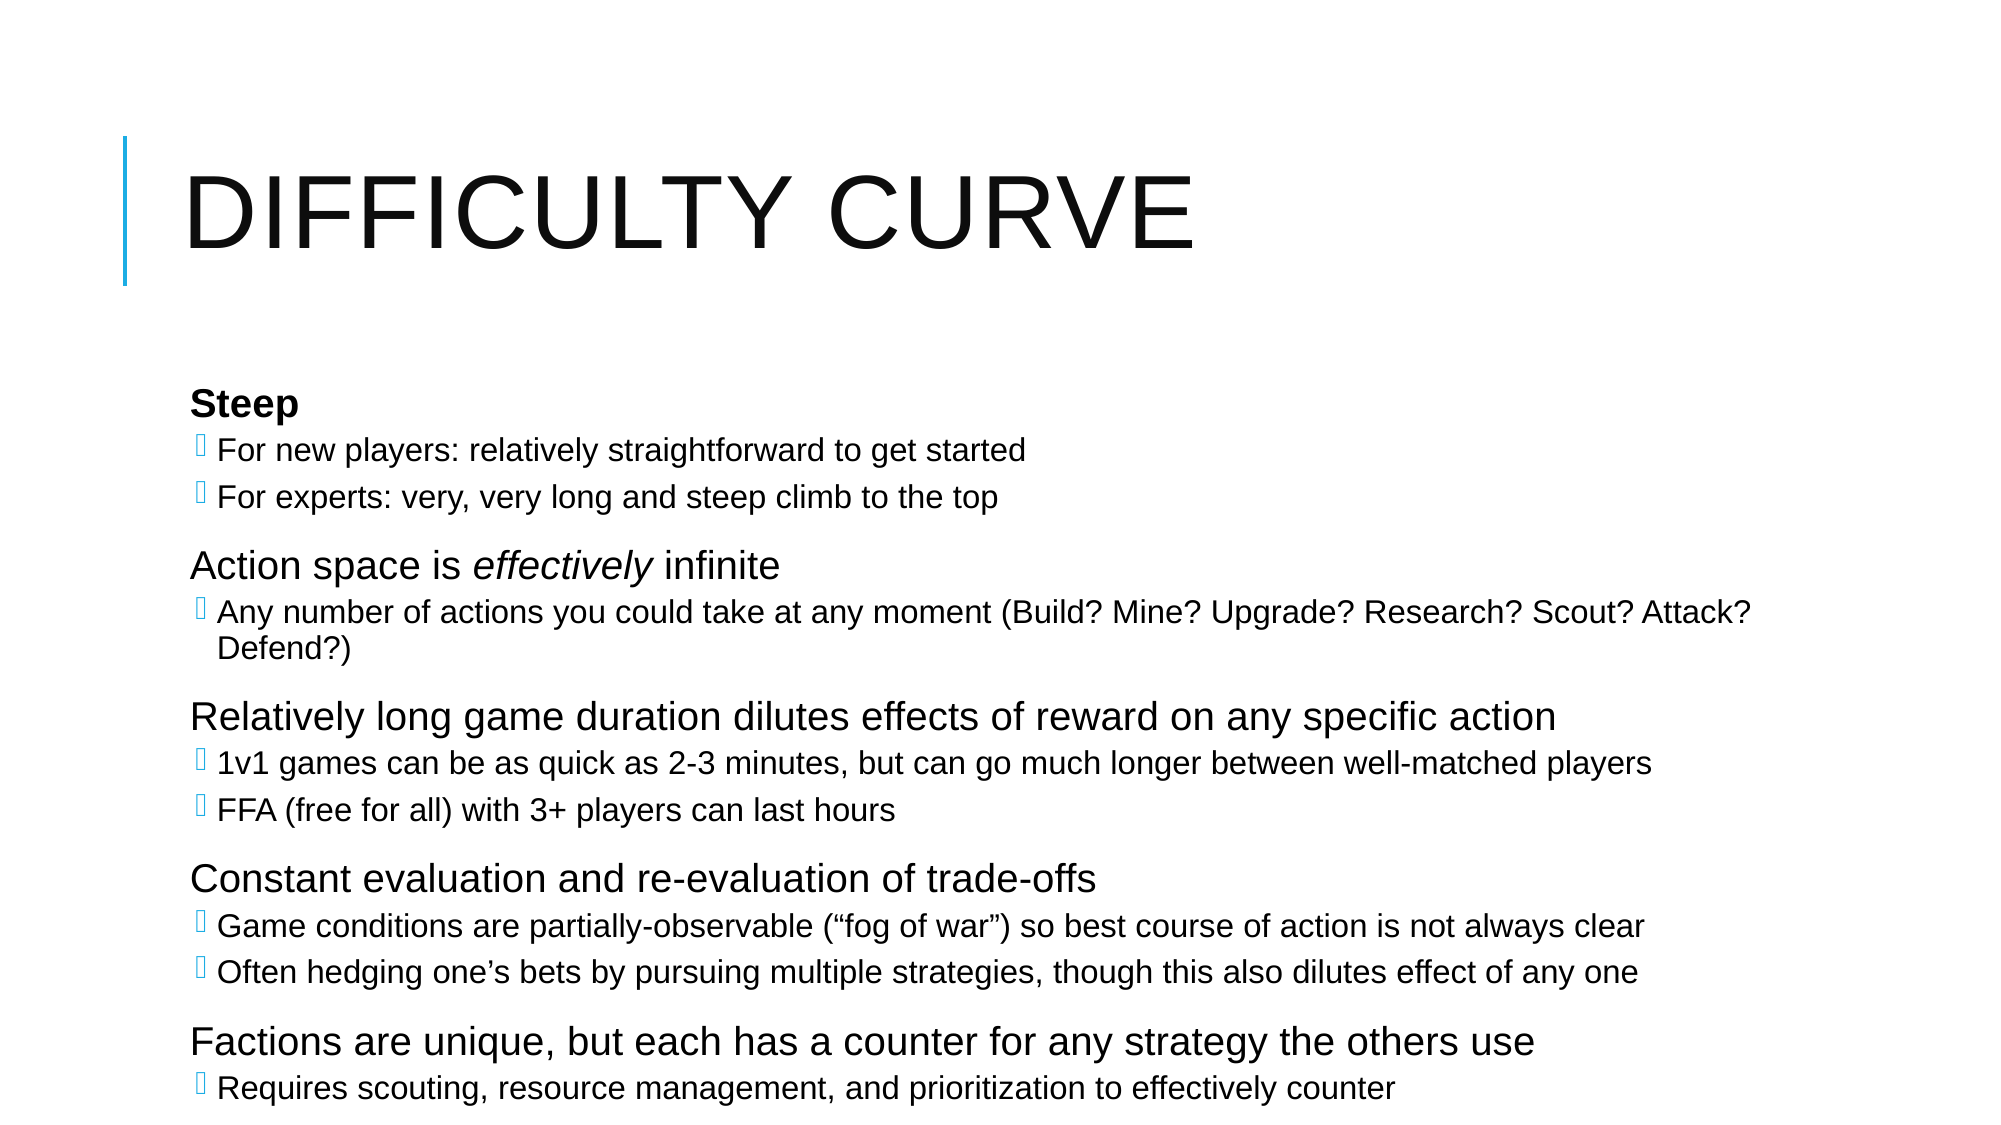

# Difficulty Curve
Steep
For new players: relatively straightforward to get started
For experts: very, very long and steep climb to the top
Action space is effectively infinite
Any number of actions you could take at any moment (Build? Mine? Upgrade? Research? Scout? Attack? Defend?)
Relatively long game duration dilutes effects of reward on any specific action
1v1 games can be as quick as 2-3 minutes, but can go much longer between well-matched players
FFA (free for all) with 3+ players can last hours
Constant evaluation and re-evaluation of trade-offs
Game conditions are partially-observable (“fog of war”) so best course of action is not always clear
Often hedging one’s bets by pursuing multiple strategies, though this also dilutes effect of any one
Factions are unique, but each has a counter for any strategy the others use
Requires scouting, resource management, and prioritization to effectively counter